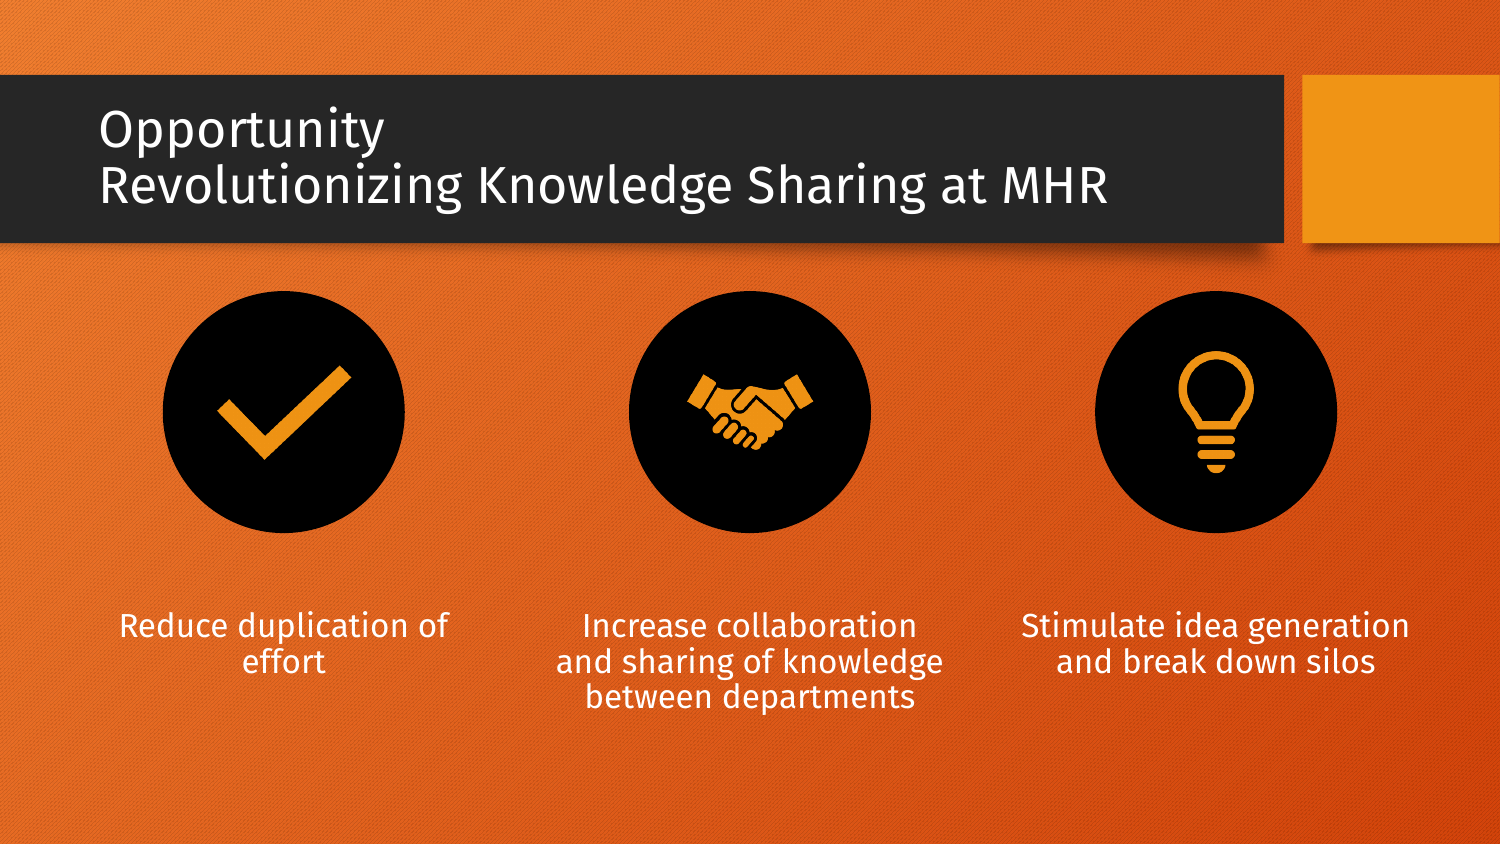

# Opportunity Revolutionizing Knowledge Sharing at MHR
Reduce duplication of effort
Increase collaboration and sharing of knowledge between departments
Stimulate idea generation and break down silos